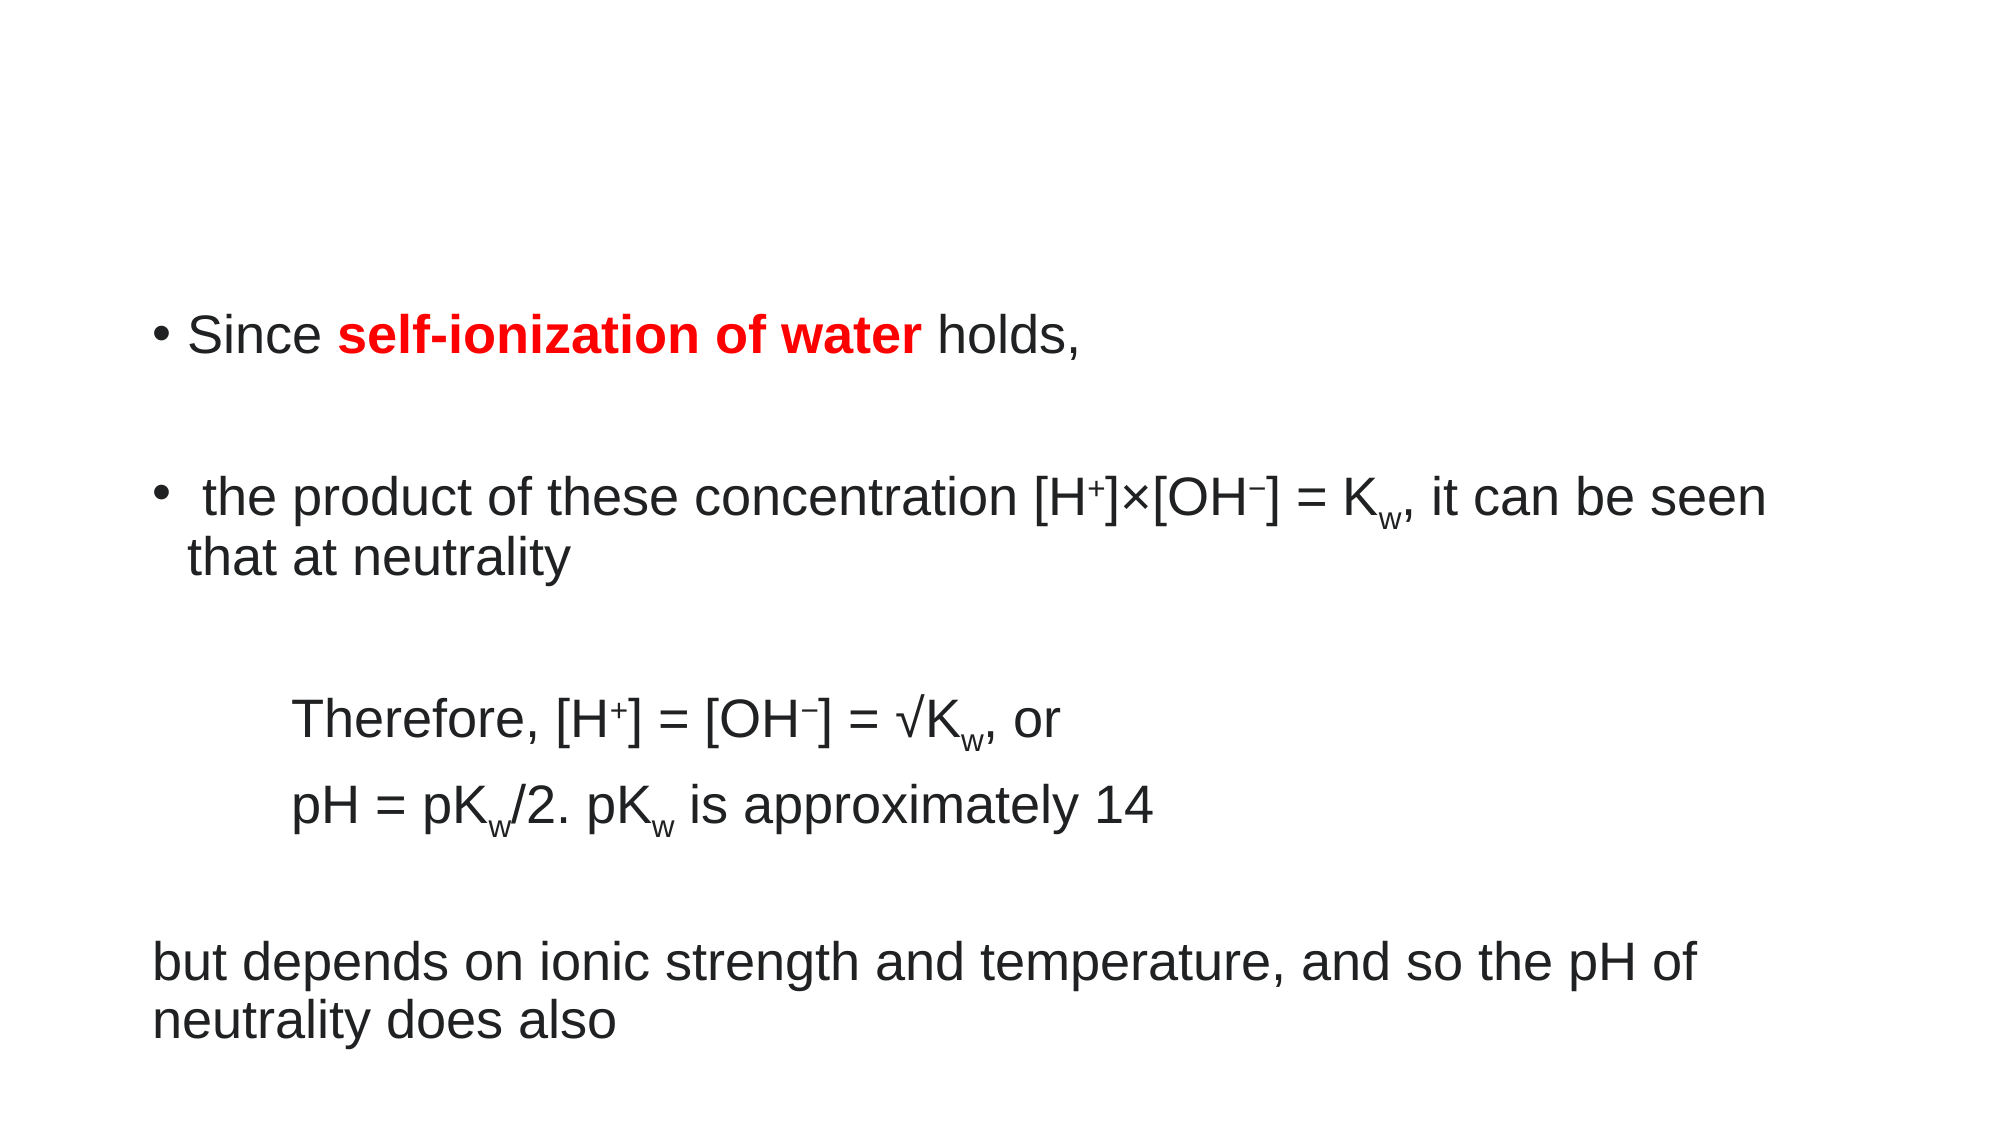

#
Since self-ionization of water holds,

 the product of these concentration [H+]×[OH−] = Kw, it can be seen that at neutrality

		Therefore, [H+] = [OH−] = √Kw, or
			pH = pKw/2. pKw is approximately 14

but depends on ionic strength and temperature, and so the pH of neutrality does also